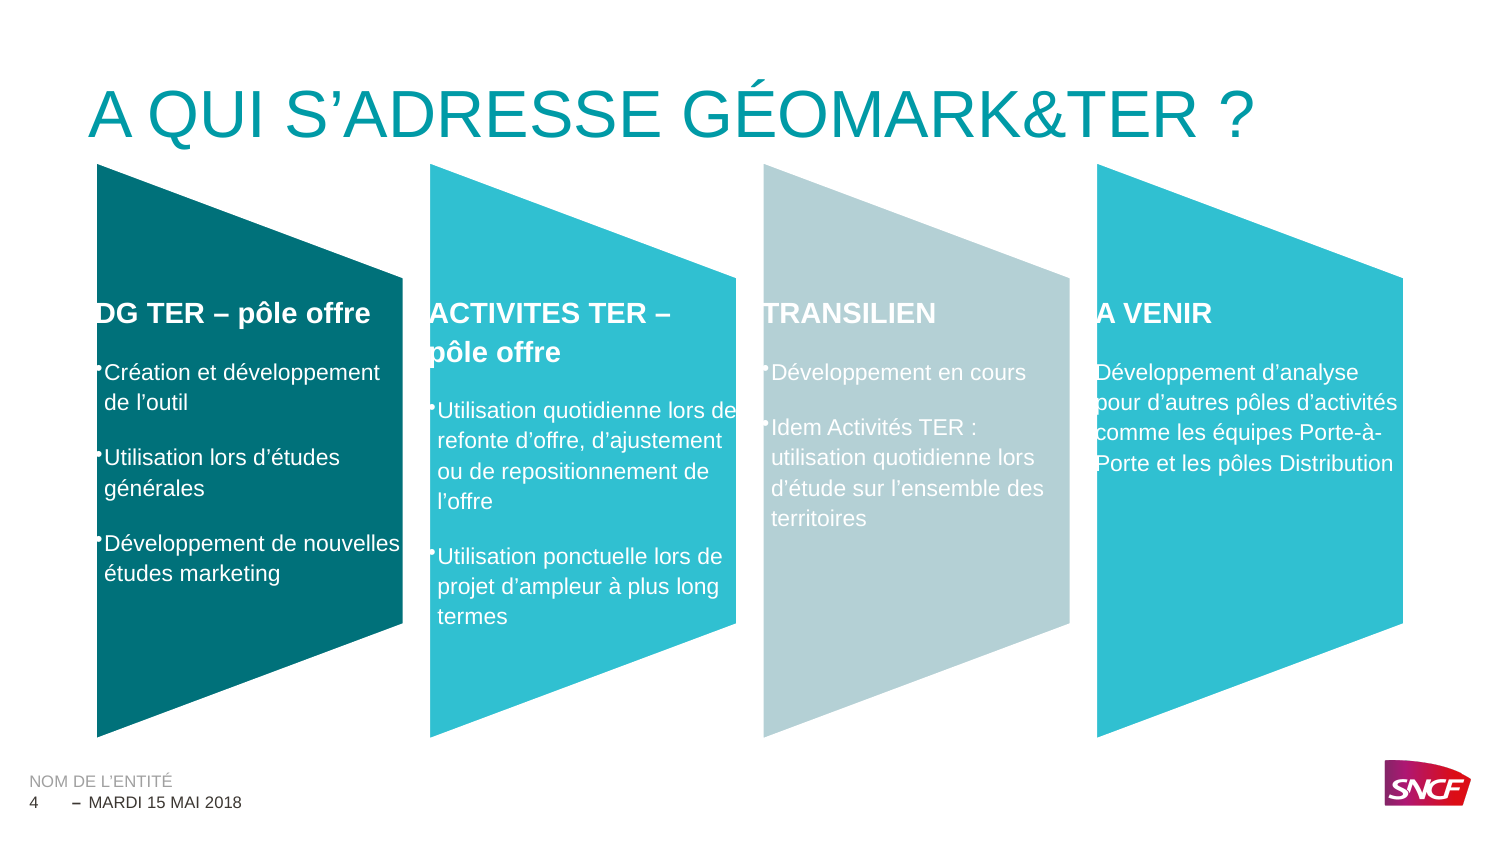

# A qui s’adresse Géomark&TER ?
DG TER – pôle offre
Création et développement de l’outil
Utilisation lors d’études générales
Développement de nouvelles études marketing
ACTIVITES TER – pôle offre
Utilisation quotidienne lors de refonte d’offre, d’ajustement ou de repositionnement de l’offre
Utilisation ponctuelle lors de projet d’ampleur à plus long termes
TRANSILIEN
Développement en cours
Idem Activités TER : utilisation quotidienne lors d’étude sur l’ensemble des territoires
A VENIR
Développement d’analyse pour d’autres pôles d’activités comme les équipes Porte-à-Porte et les pôles Distribution
NOM DE L’ENTITÉ
4
mardi 15 mai 2018